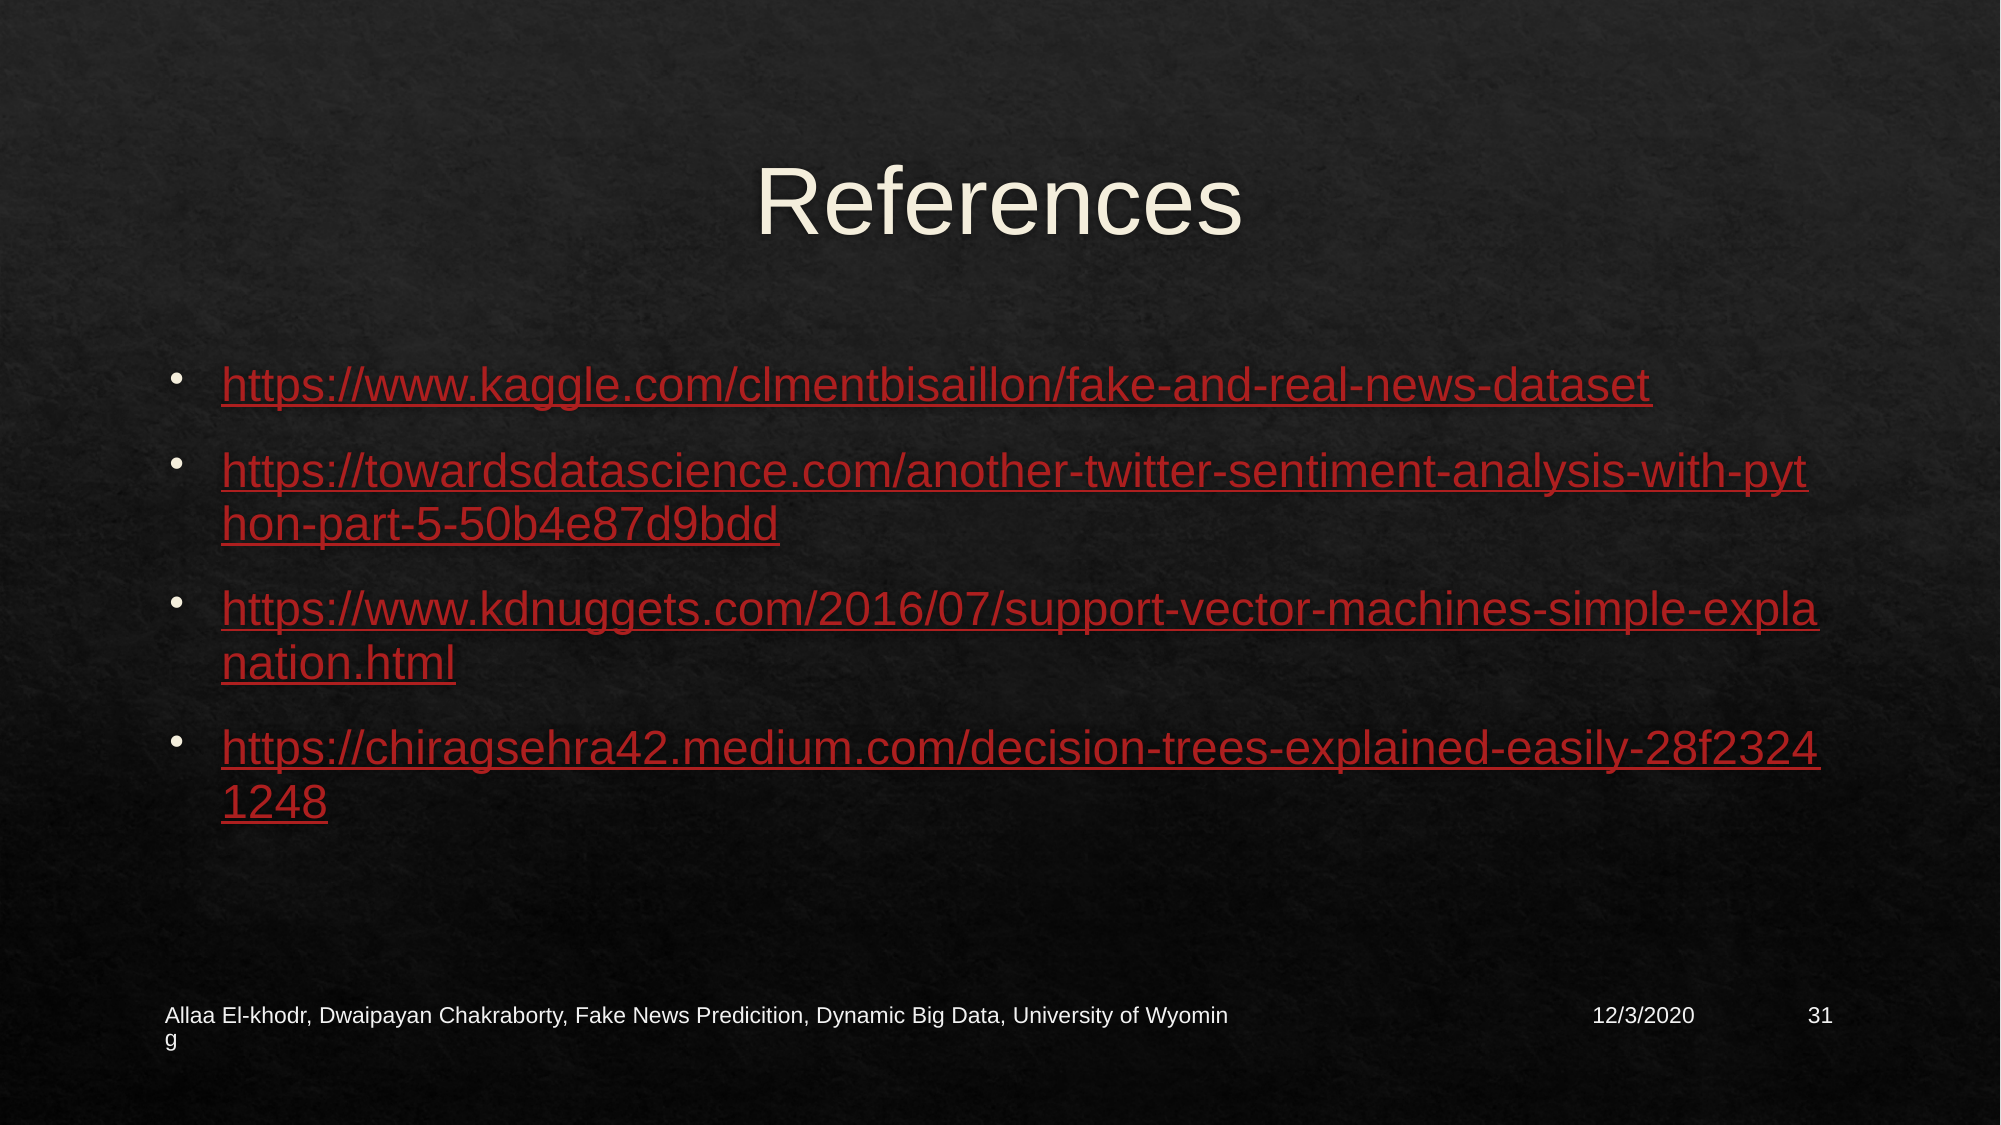

# References
https://www.kaggle.com/clmentbisaillon/fake-and-real-news-dataset
https://towardsdatascience.com/another-twitter-sentiment-analysis-with-python-part-5-50b4e87d9bdd
https://www.kdnuggets.com/2016/07/support-vector-machines-simple-explanation.html
https://chiragsehra42.medium.com/decision-trees-explained-easily-28f23241248

Allaa El-khodr, Dwaipayan Chakraborty, Fake News Predicition, Dynamic Big Data, University of Wyoming
12/3/2020
31